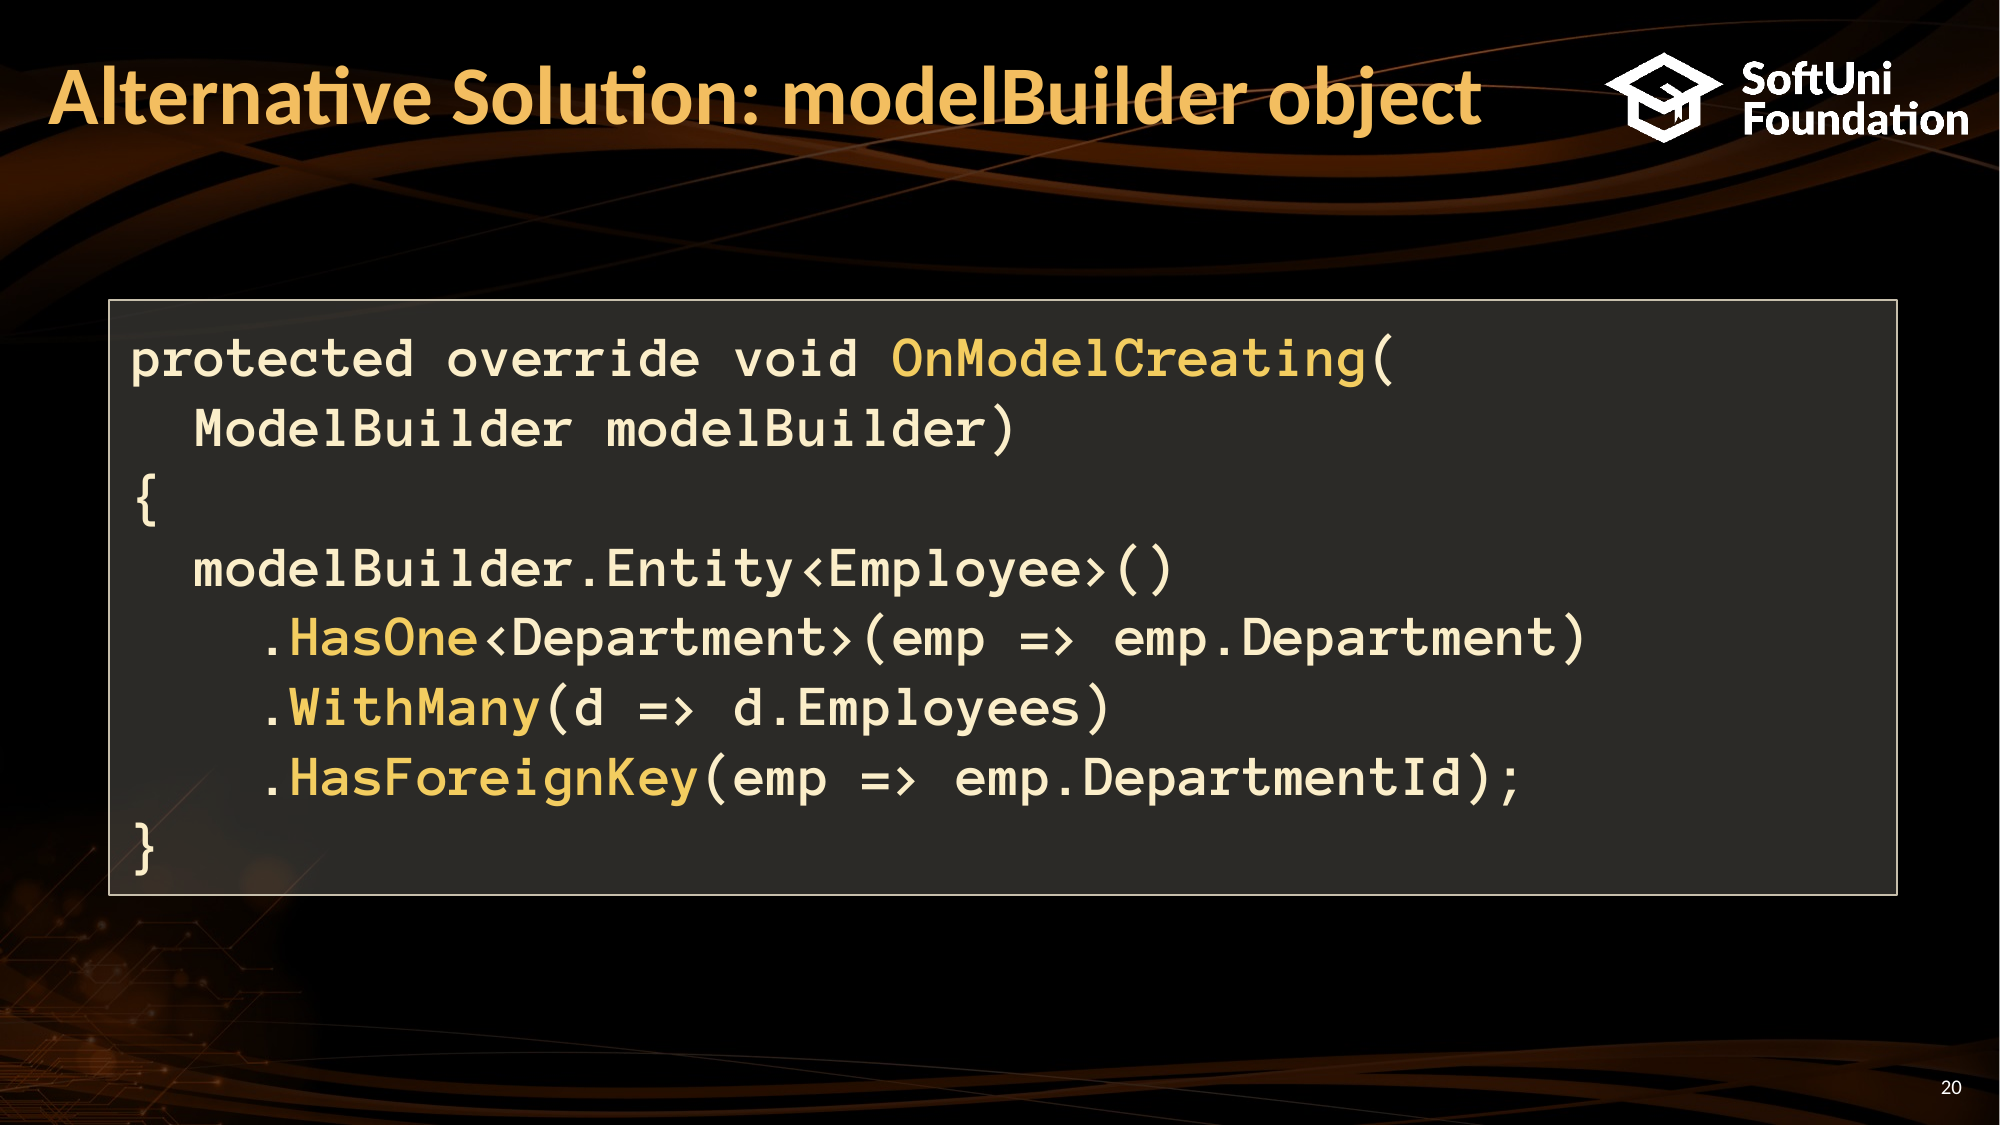

# Alternative Solution: modelBuilder object
protected override void OnModelCreating(
  ModelBuilder modelBuilder)
{
  modelBuilder.Entity<Employee>()
    .HasOne<Department>(emp => emp.Department)
    .WithMany(d => d.Employees)
    .HasForeignKey(emp => emp.DepartmentId);
}
20